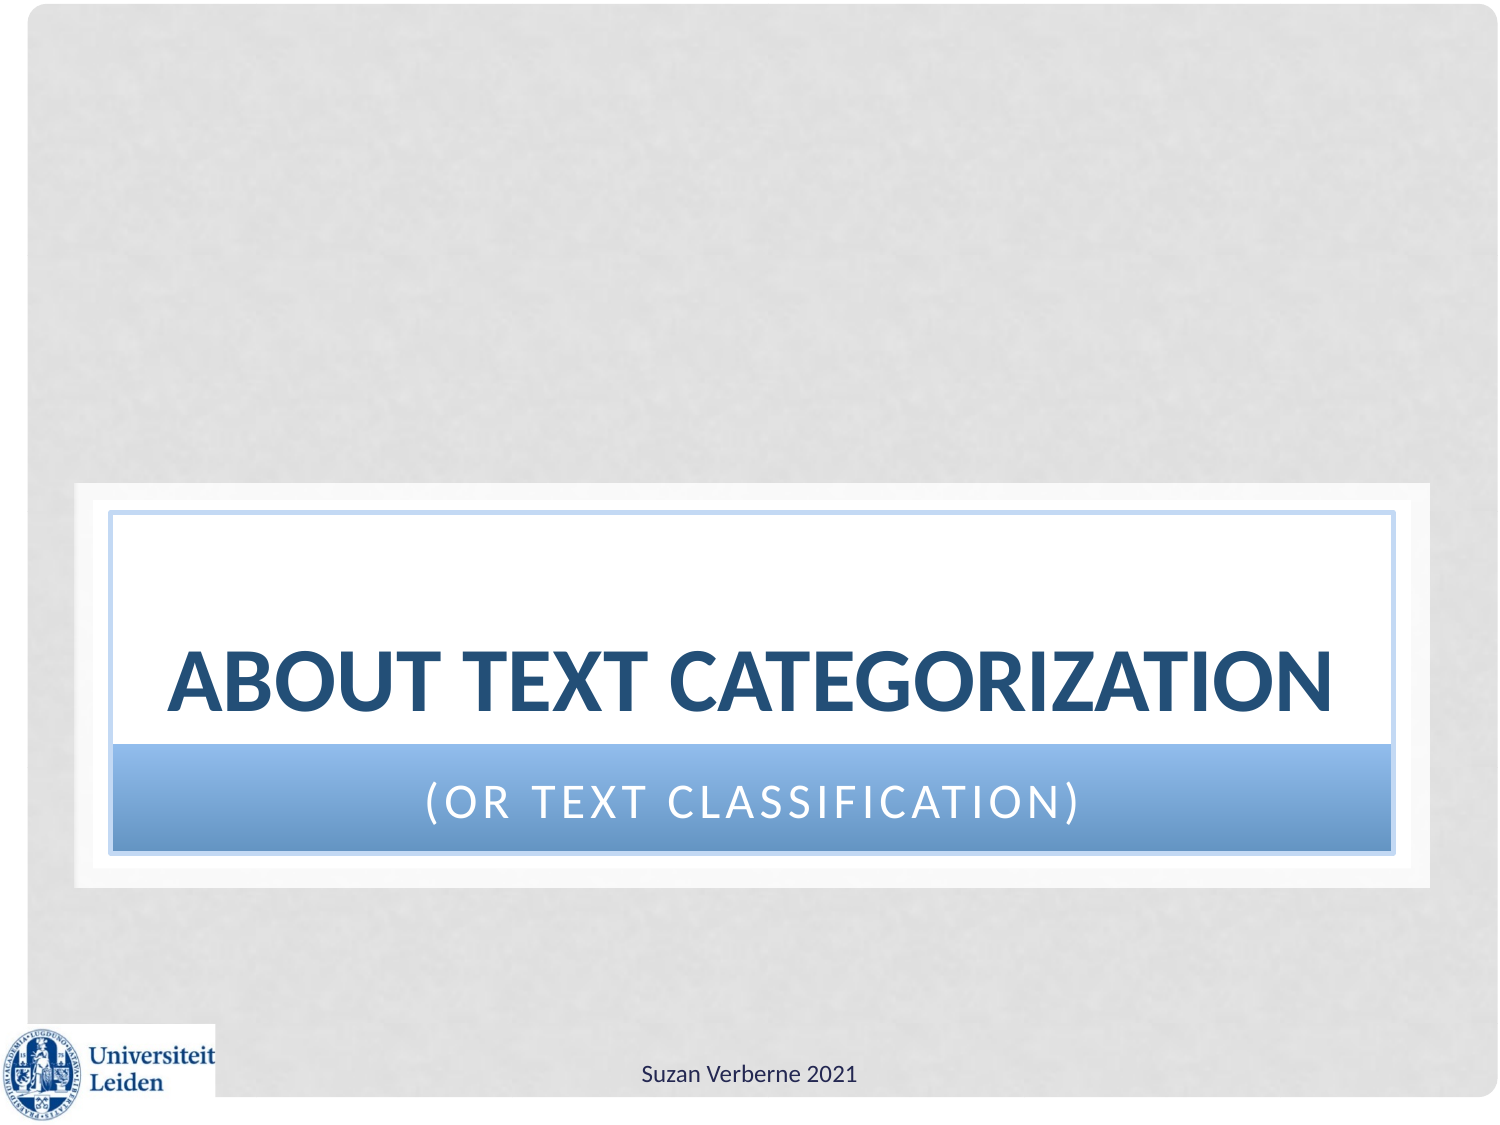

# About text categorization
(or text classification)
Suzan Verberne 2021